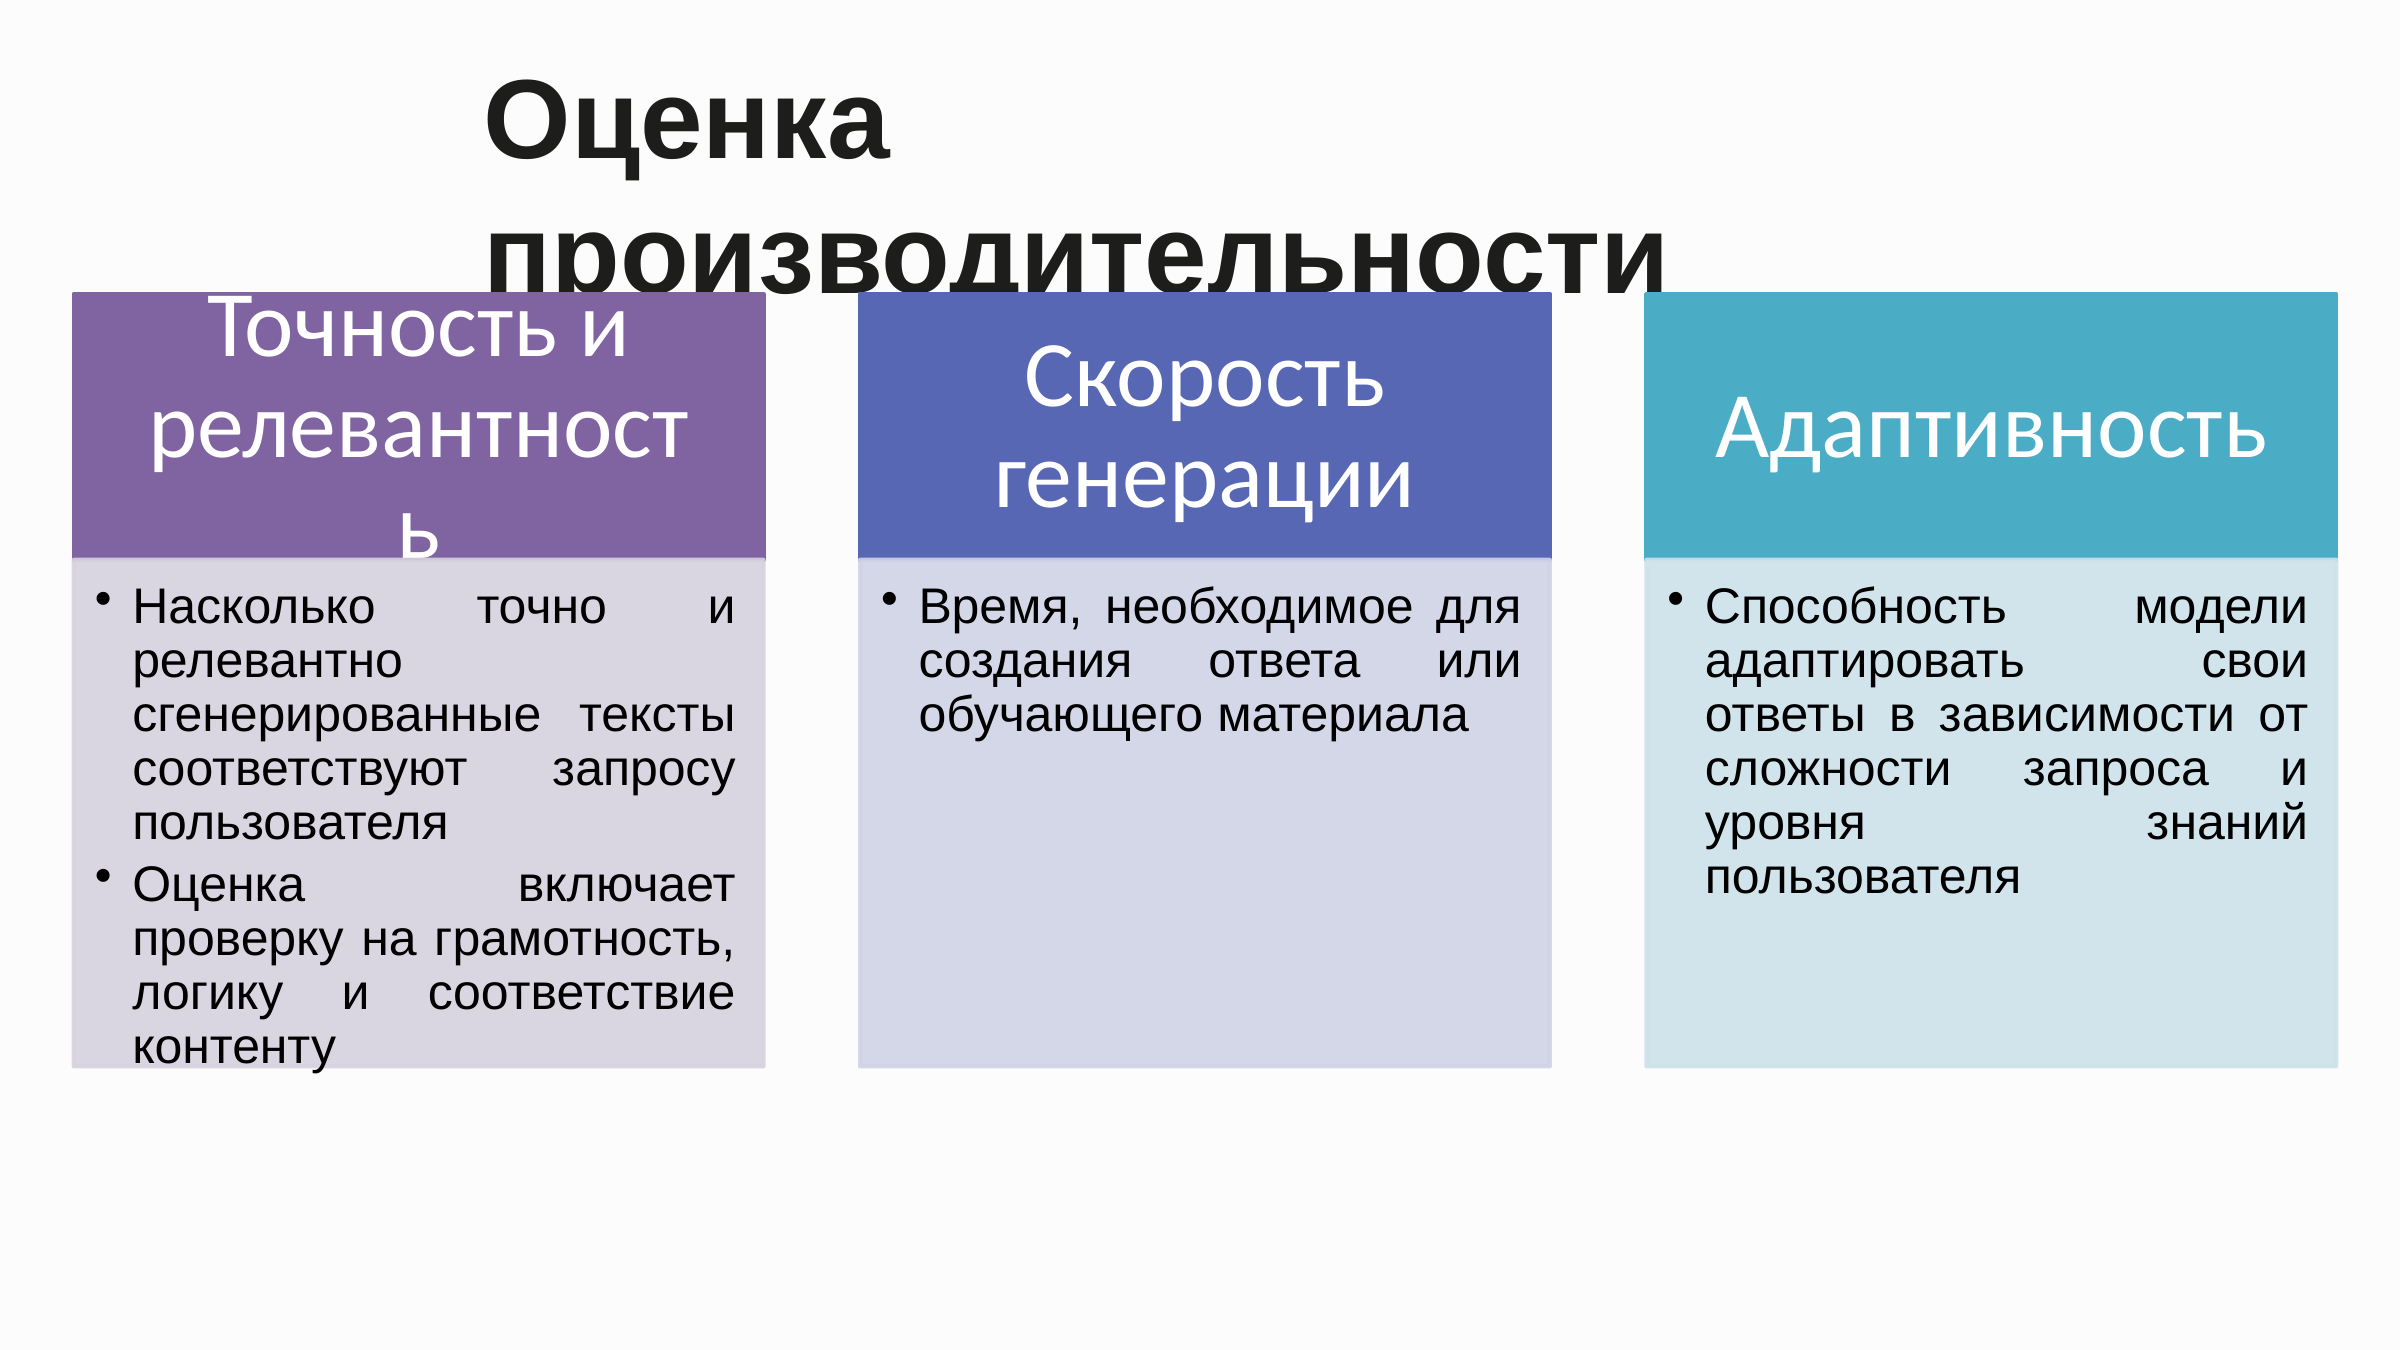

Оценка производительности
Точность и релевантность
Насколько точно и релевантно сгенерированные тексты соответствуют запросу пользователя
Оценка включает проверку на грамотность, логику и соответствие контенту
Скорость генерации
Время, необходимое для создания ответа или обучающего материала
Адаптивность
Способность модели адаптировать свои ответы в зависимости от сложности запроса и уровня знаний пользователя